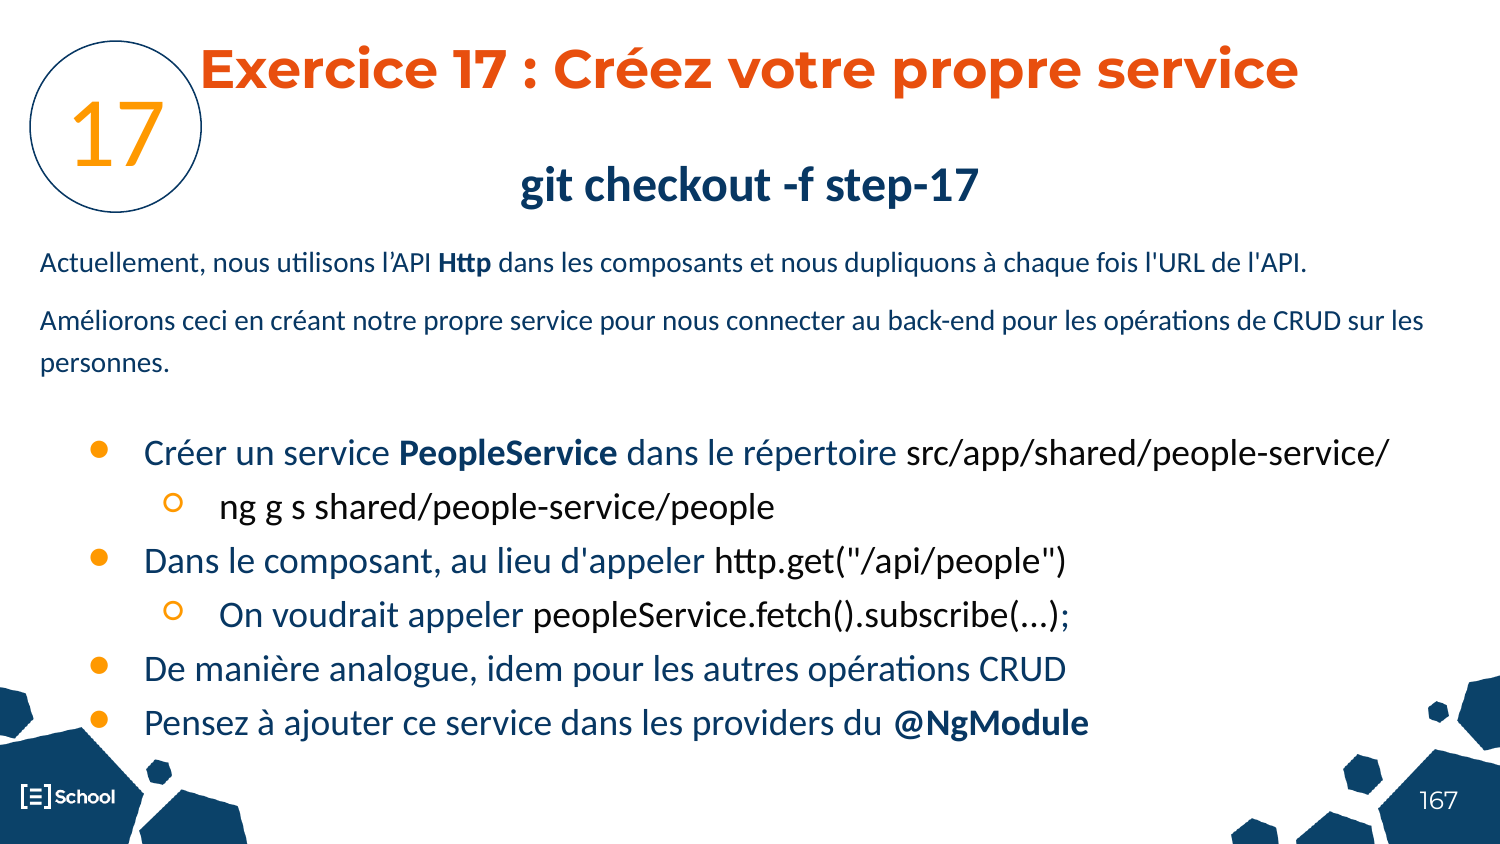

Exercice 17 : Créez votre propre service

17
git checkout -f step-17
Actuellement, nous utilisons l’API Http dans les composants et nous dupliquons à chaque fois l'URL de l'API.
Améliorons ceci en créant notre propre service pour nous connecter au back-end pour les opérations de CRUD sur les personnes.
Créer un service PeopleService dans le répertoire src/app/shared/people-service/
ng g s shared/people-service/people
Dans le composant, au lieu d'appeler http.get("/api/people")
On voudrait appeler peopleService.fetch().subscribe(...);
De manière analogue, idem pour les autres opérations CRUD
Pensez à ajouter ce service dans les providers du @NgModule
167